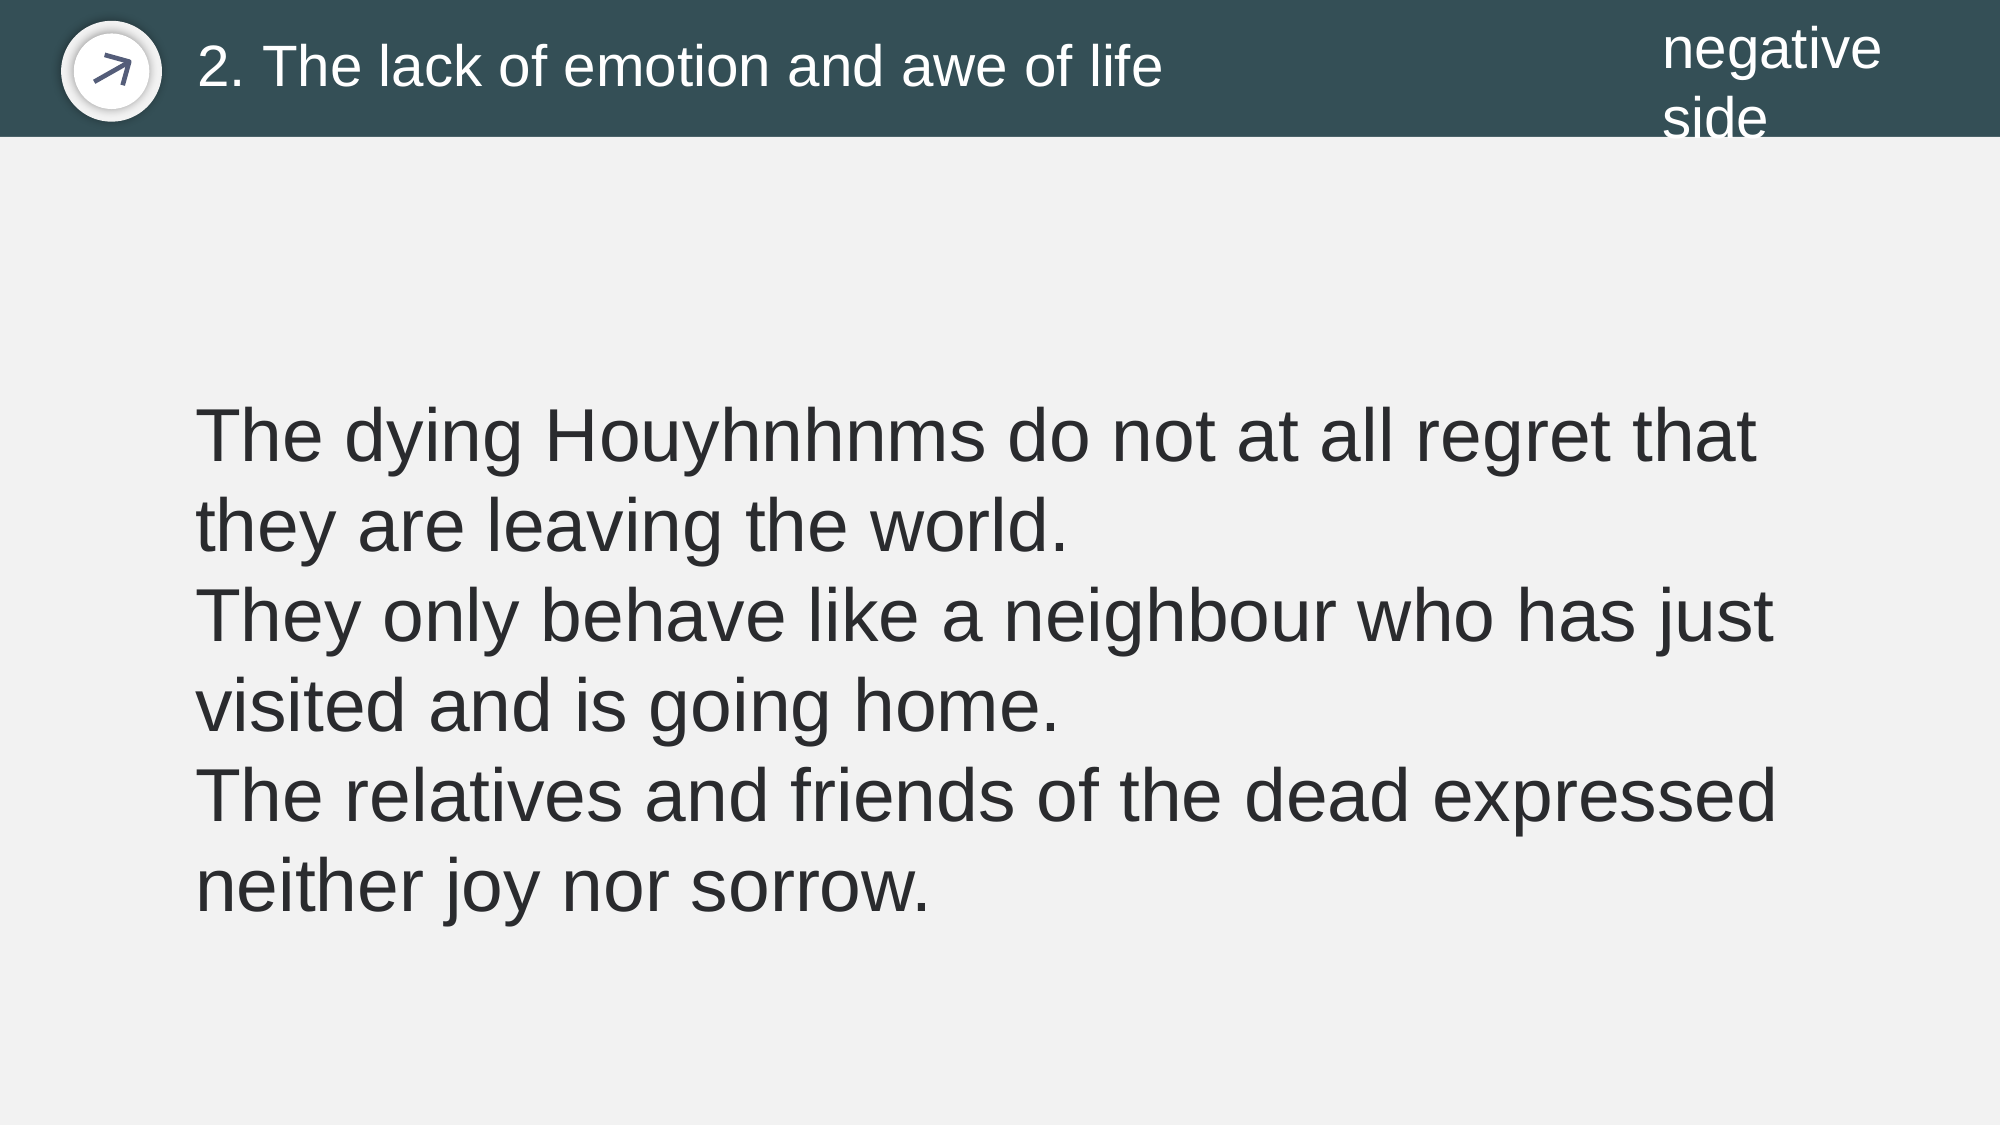

negative side

2. The lack of emotion and awe of life

The dying Houyhnhnms do not at all regret that they are leaving the world.
They only behave like a neighbour who has just visited and is going home.
The relatives and friends of the dead expressed neither joy nor sorrow.